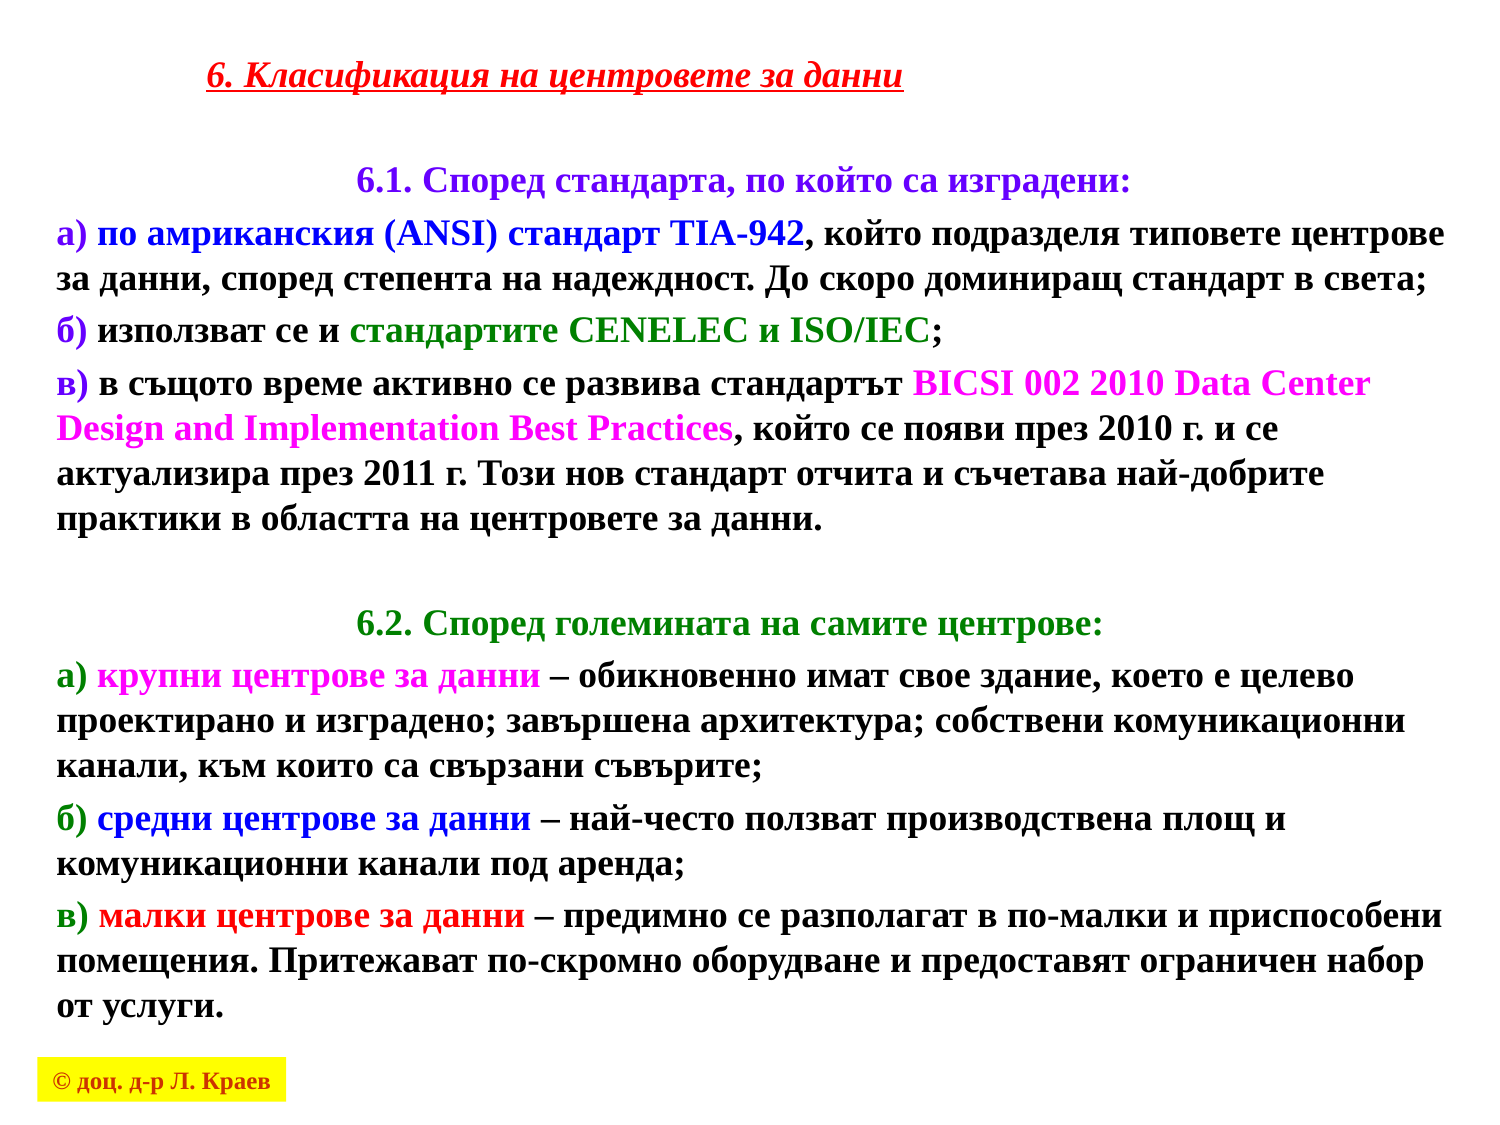

6. Класификация на центровете за данни

		6.1. Според стандарта, по който са изградени:
а) по амриканския (ANSI) стандарт TIA-942, който подразделя типовете центрове за данни, според степента на надеждност. До скоро доминиращ стандарт в света;
б) използват се и стандартите CENELEC и ISO/IEC;
в) в същото време активно се развива стандартът BICSI 002 2010 Data Center Design and Implementation Best Practices, който се появи през 2010 г. и се актуализира през 2011 г. Този нов стандарт отчита и съчетава най-добрите практики в областта на центровете за данни.

		6.2. Според големината на самите центрове:
а) крупни центрове за данни – обикновенно имат свое здание, което е целево проектирано и изградено; завършена архитектура; собствени комуникационни канали, към които са свързани съвърите;
б) средни центрове за данни – най-често ползват производствена площ и комуникационни канали под аренда;
в) малки центрове за данни – предимно се разполагат в по-малки и приспособени помещения. Притежават по-скромно оборудване и предоставят ограничен набор от услуги.

© доц. д-р Л. Краев